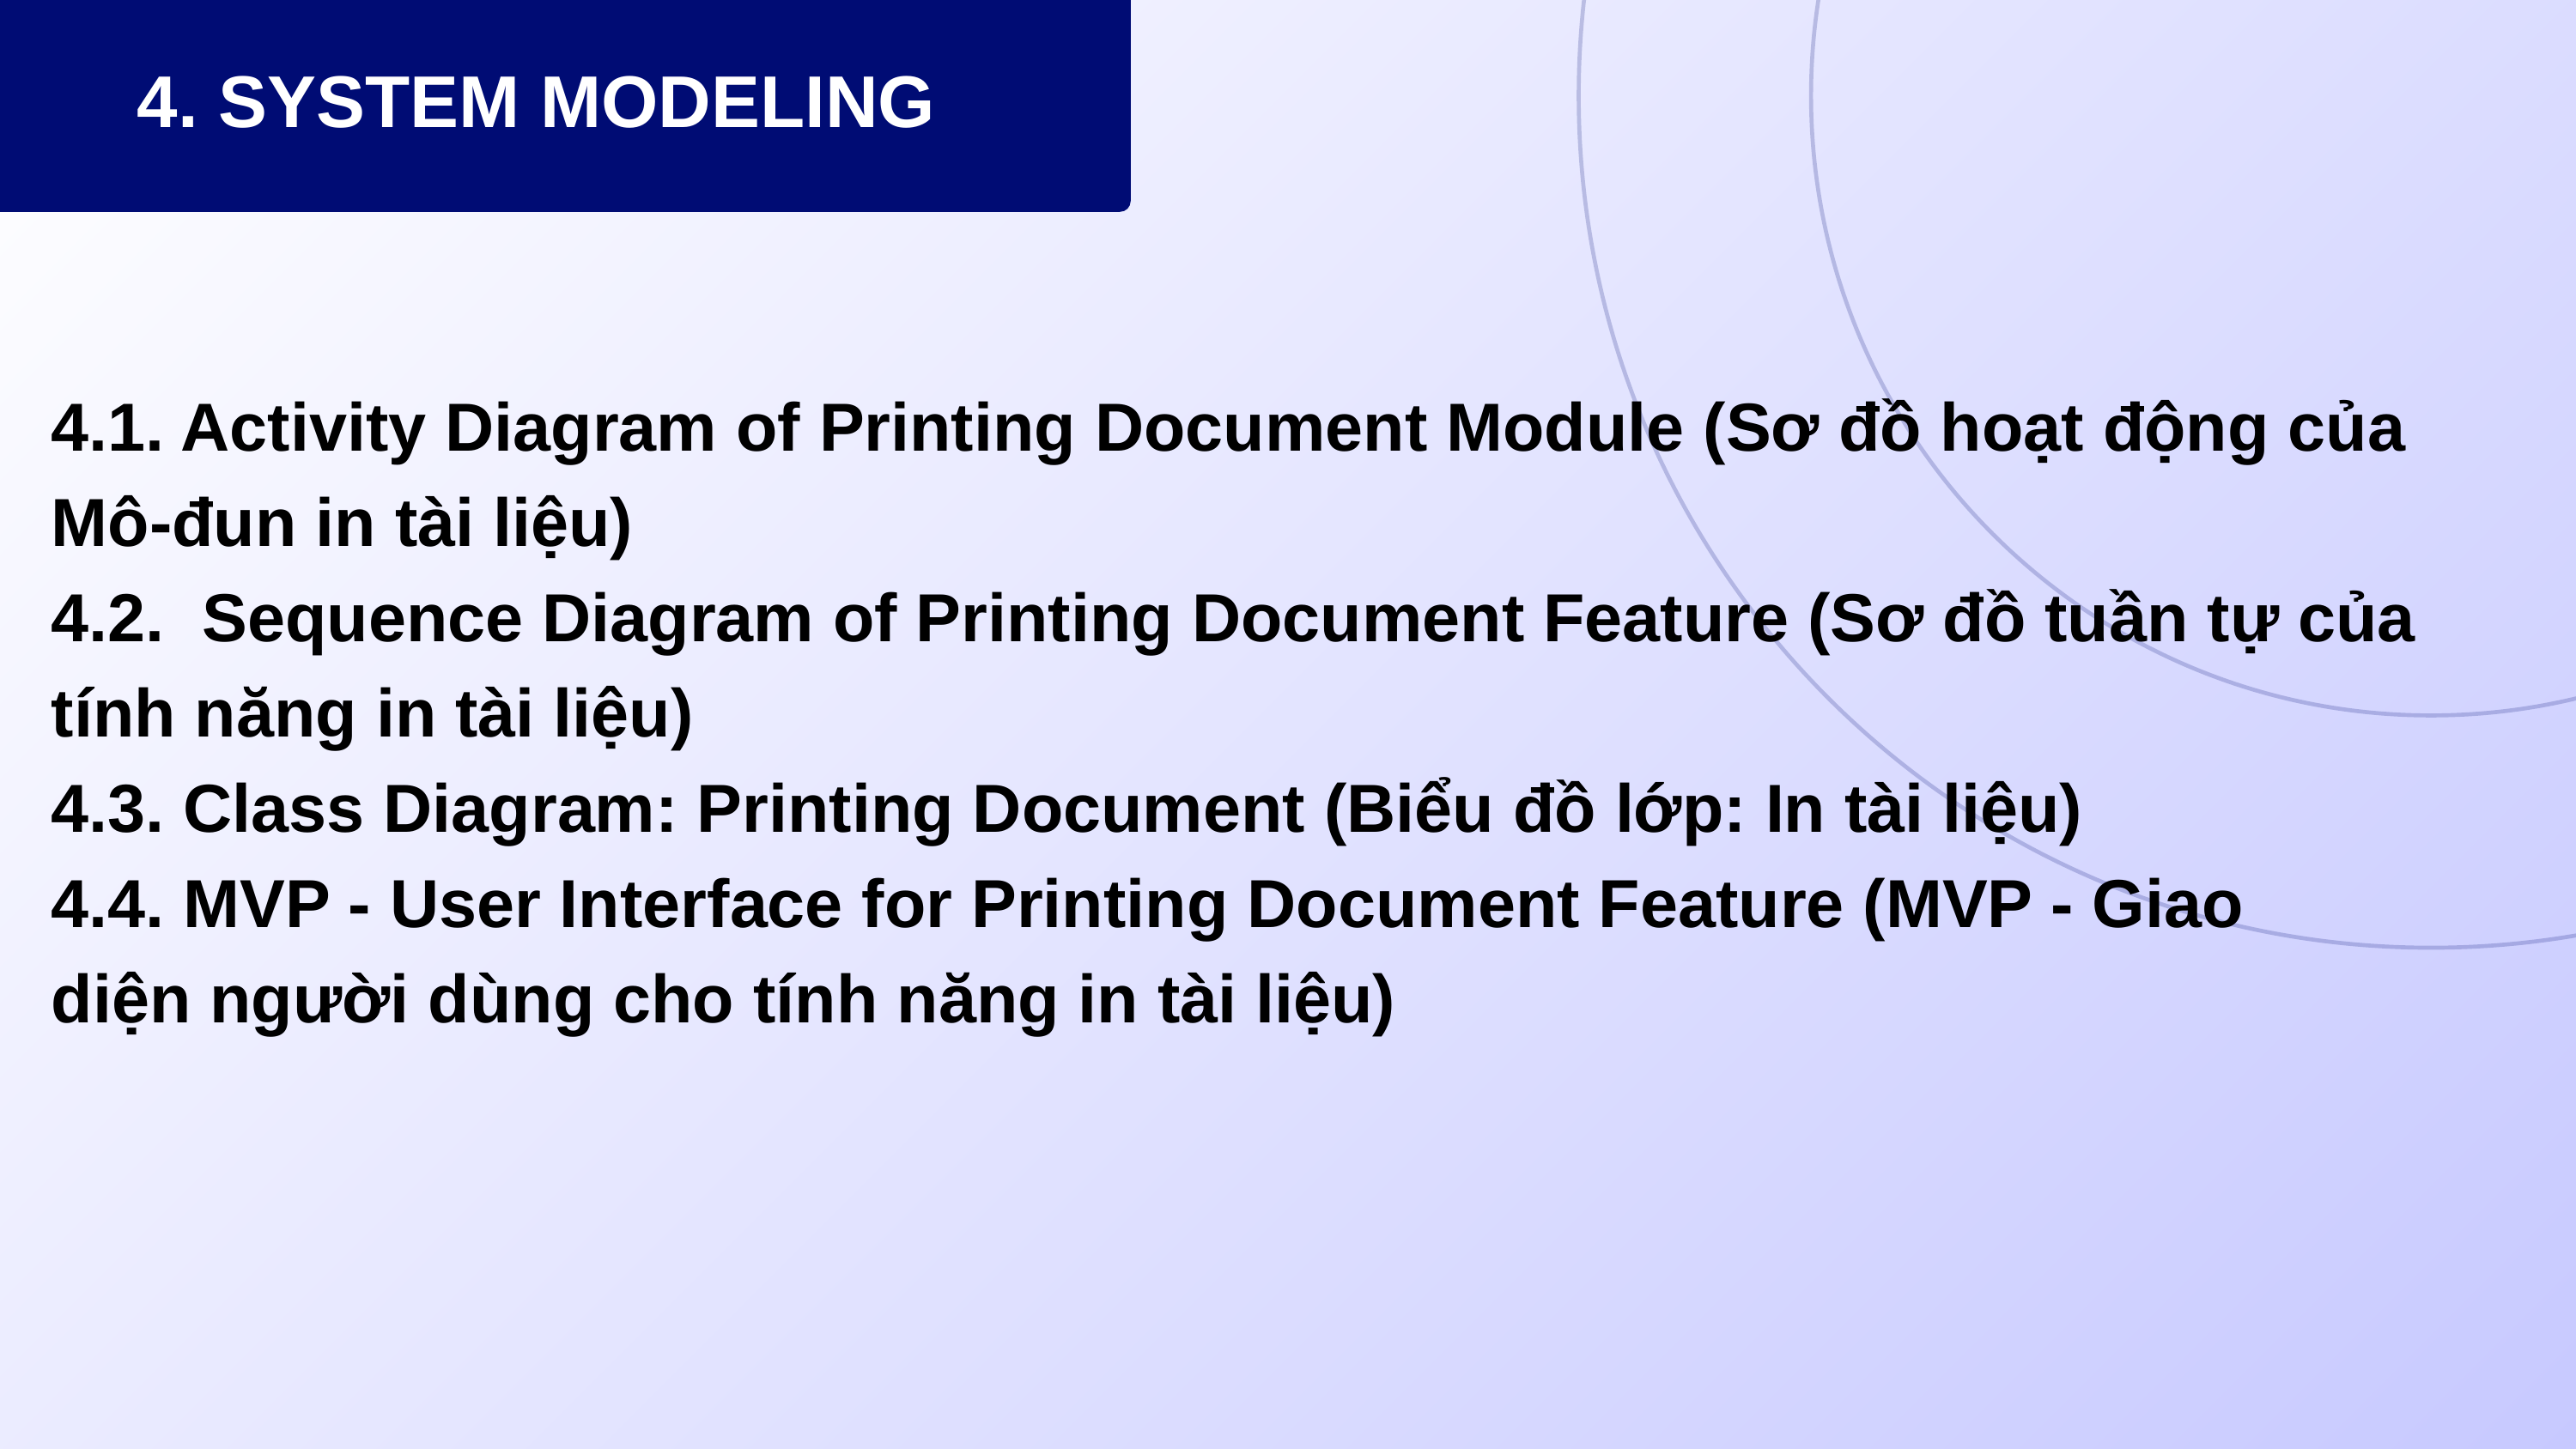

4. SYSTEM MODELING
4.1. Activity Diagram of Printing Document Module (Sơ đồ hoạt động của
Mô-đun in tài liệu)
4.2.  Sequence Diagram of Printing Document Feature (Sơ đồ tuần tự của
tính năng in tài liệu)
4.3. Class Diagram: Printing Document (Biểu đồ lớp: In tài liệu)
4.4. MVP - User Interface for Printing Document Feature (MVP - Giao
diện người dùng cho tính năng in tài liệu)